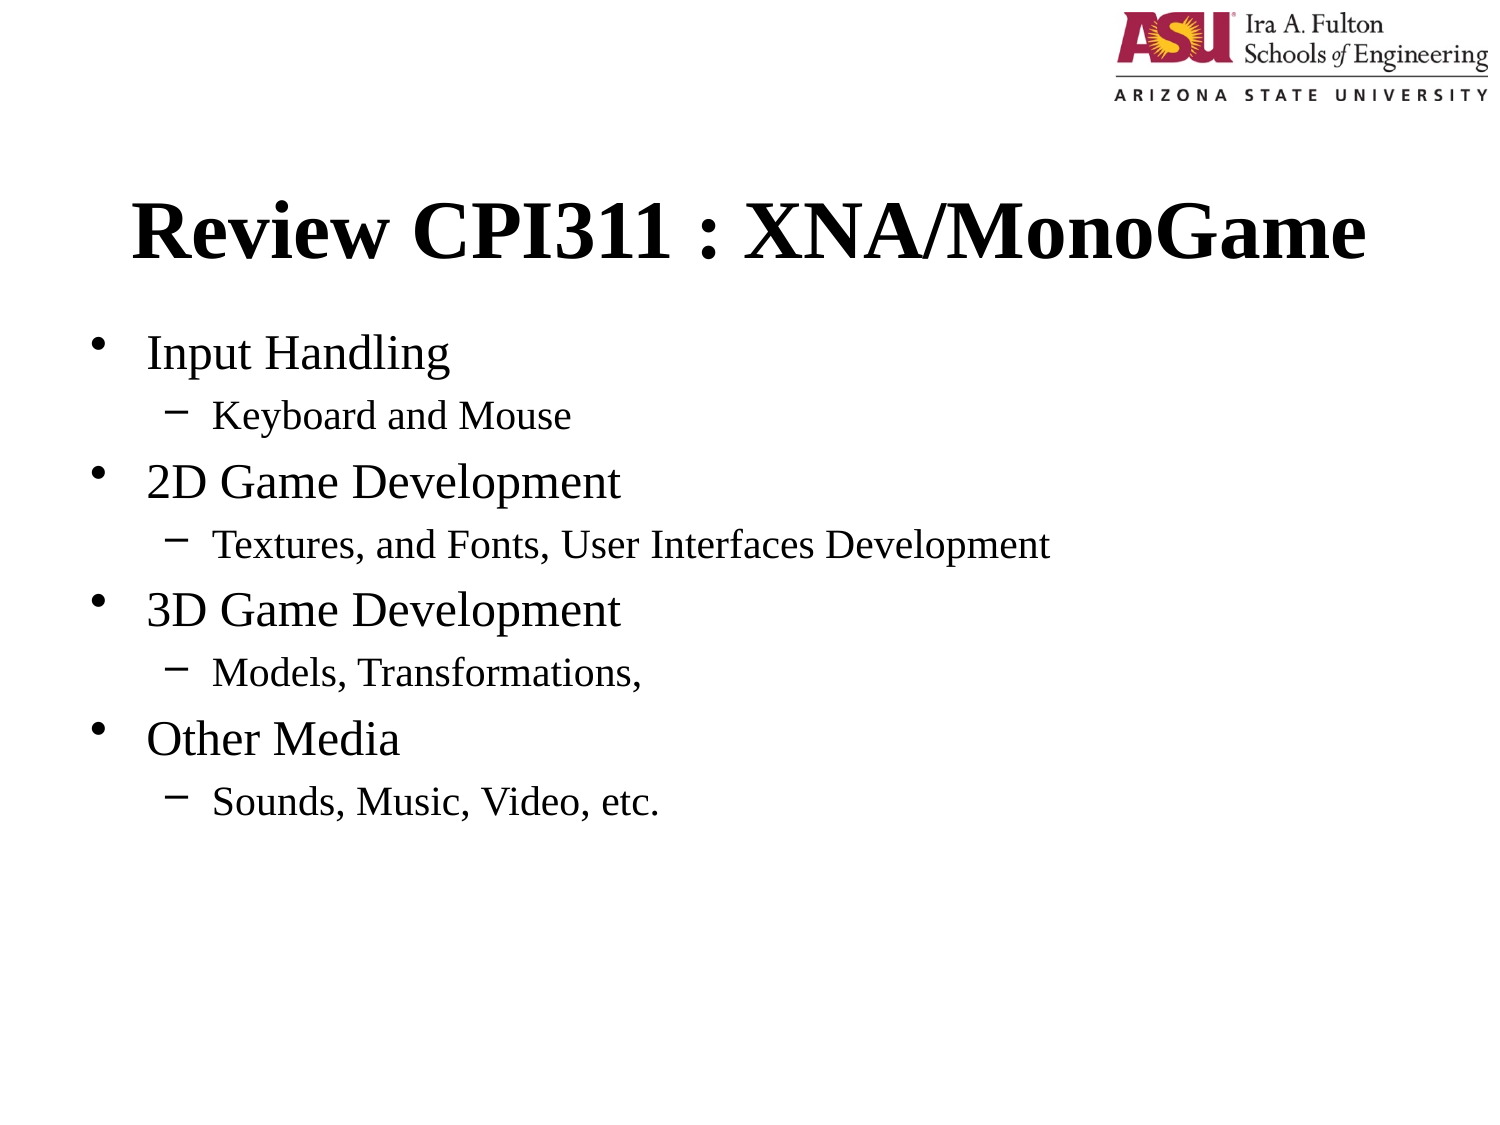

# Review CPI311 : XNA/MonoGame
Input Handling
Keyboard and Mouse
2D Game Development
Textures, and Fonts, User Interfaces Development
3D Game Development
Models, Transformations,
Other Media
Sounds, Music, Video, etc.
1/7/2019